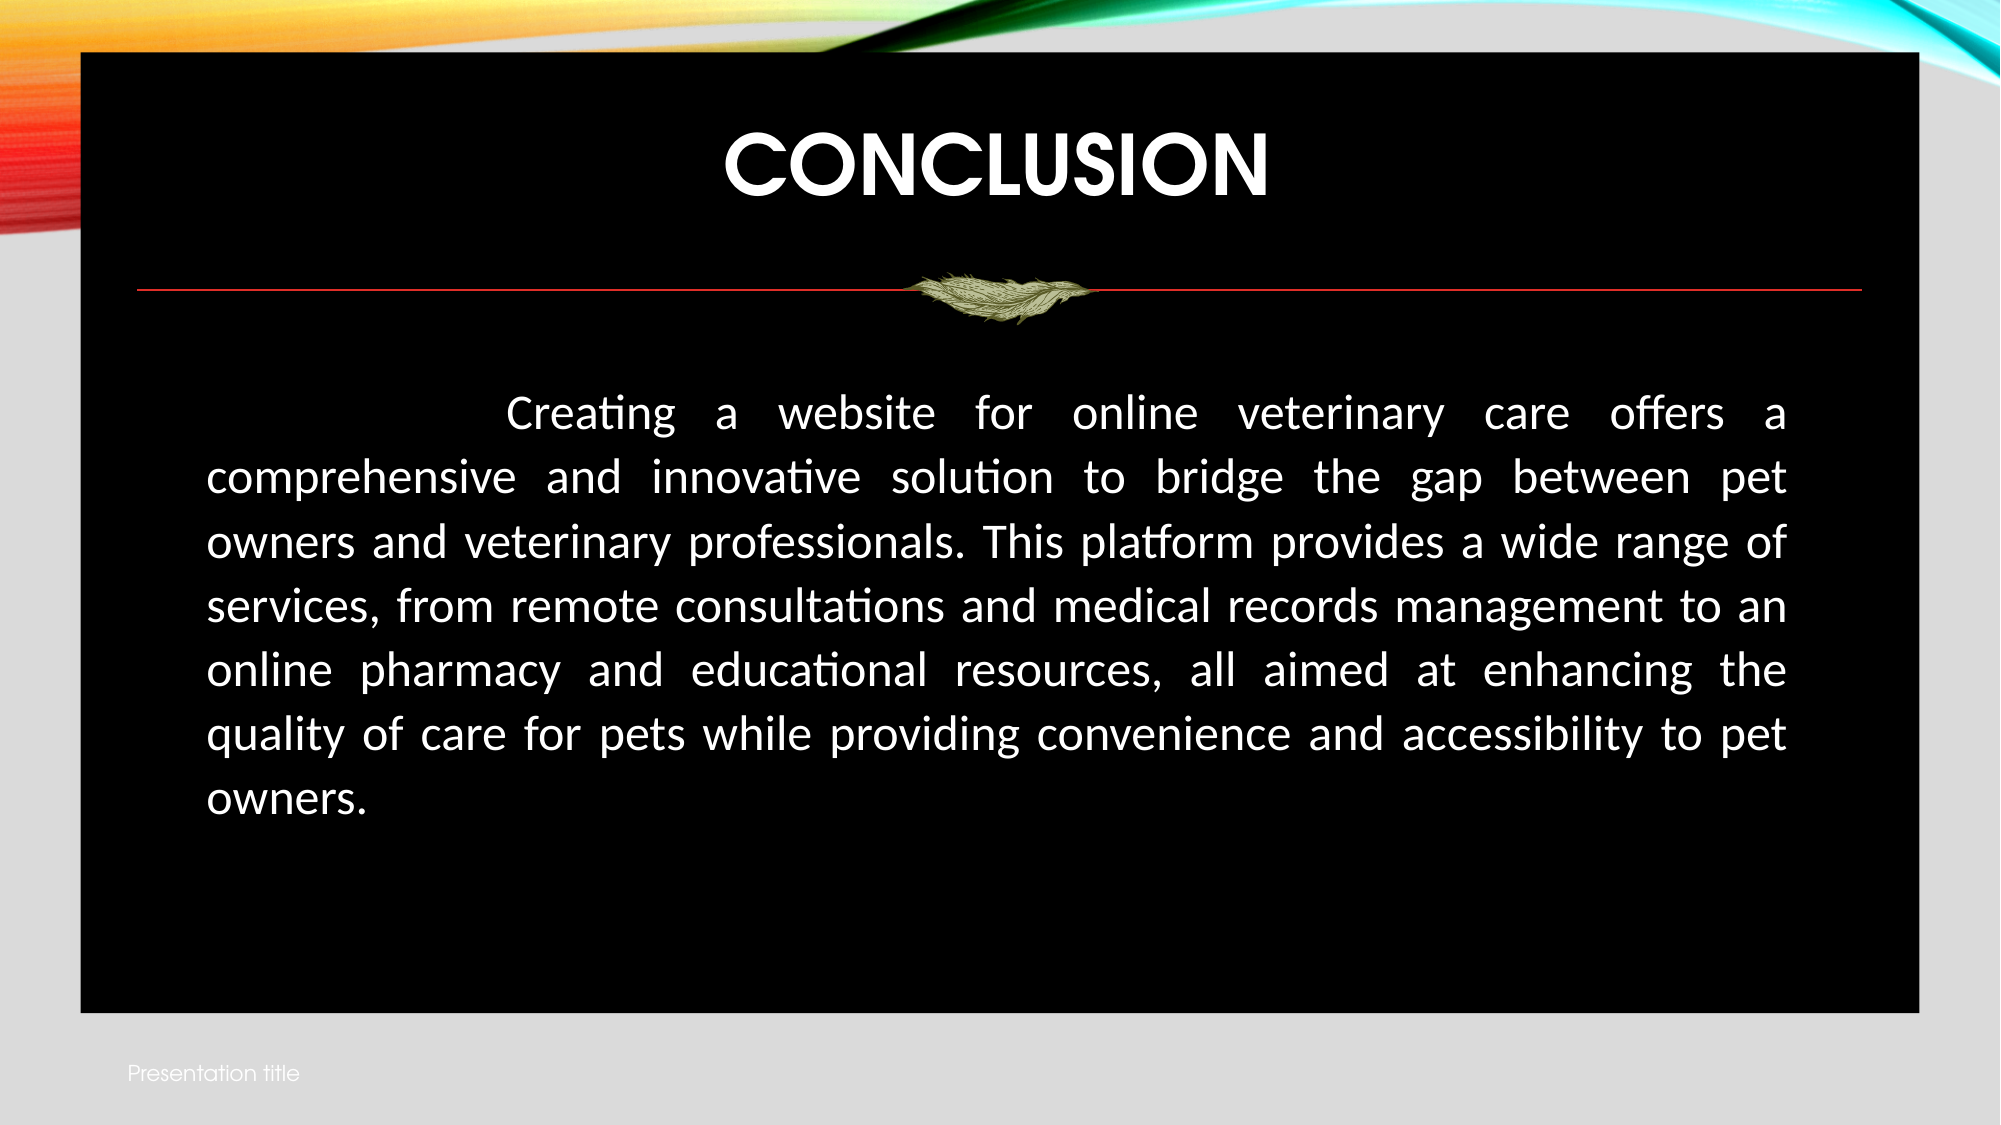

# CONCLUSION
		Creating a website for online veterinary care offers a comprehensive and innovative solution to bridge the gap between pet owners and veterinary professionals. This platform provides a wide range of services, from remote consultations and medical records management to an online pharmacy and educational resources, all aimed at enhancing the quality of care for pets while providing convenience and accessibility to pet owners.
Presentation title